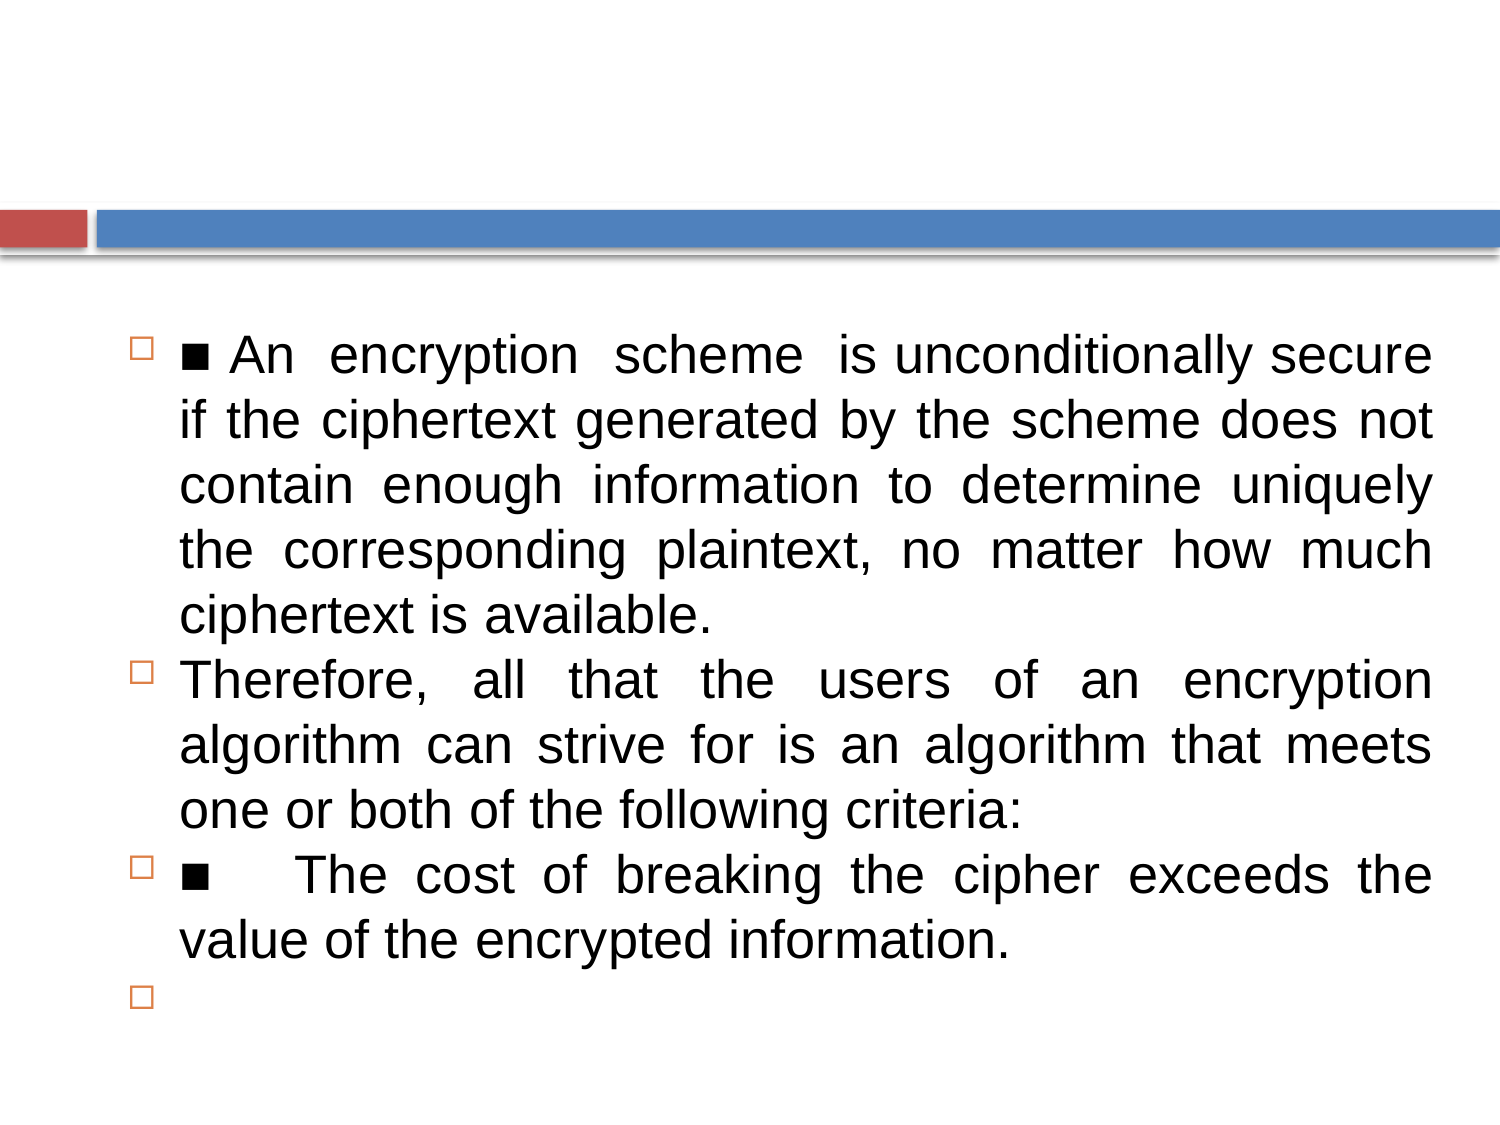

■ An  encryption  scheme  is unconditionally secure if the ciphertext generated by the scheme does not contain enough information to determine uniquely the corresponding plaintext, no matter how much ciphertext is available.
Therefore, all that the users of an encryption algorithm can strive for is an algorithm that meets one or both of the following criteria:
■   The cost of breaking the cipher exceeds the value of the encrypted information.